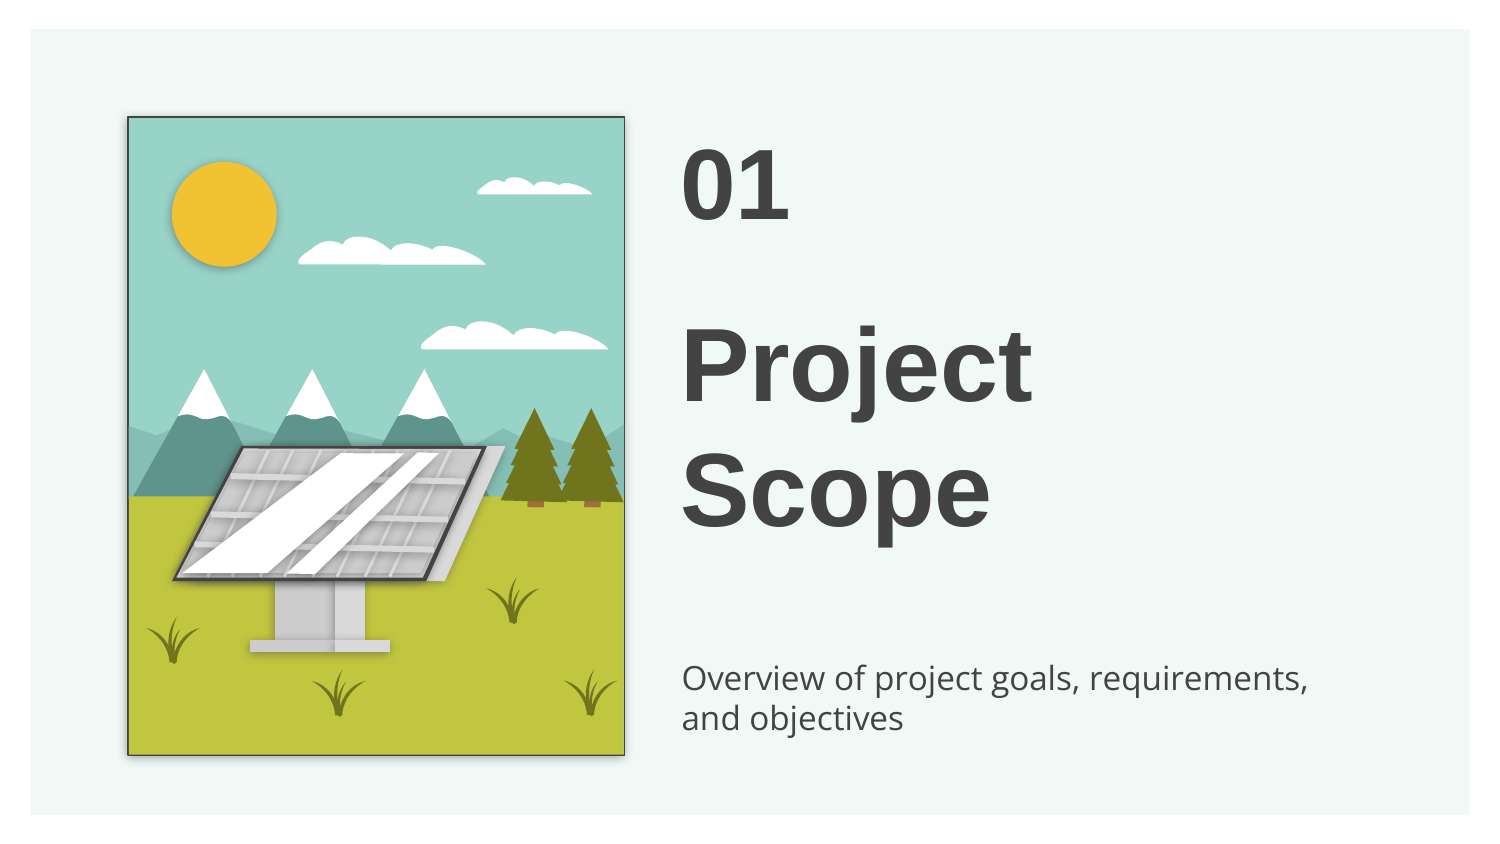

01

# Project Scope
Overview of project goals, requirements, and objectives